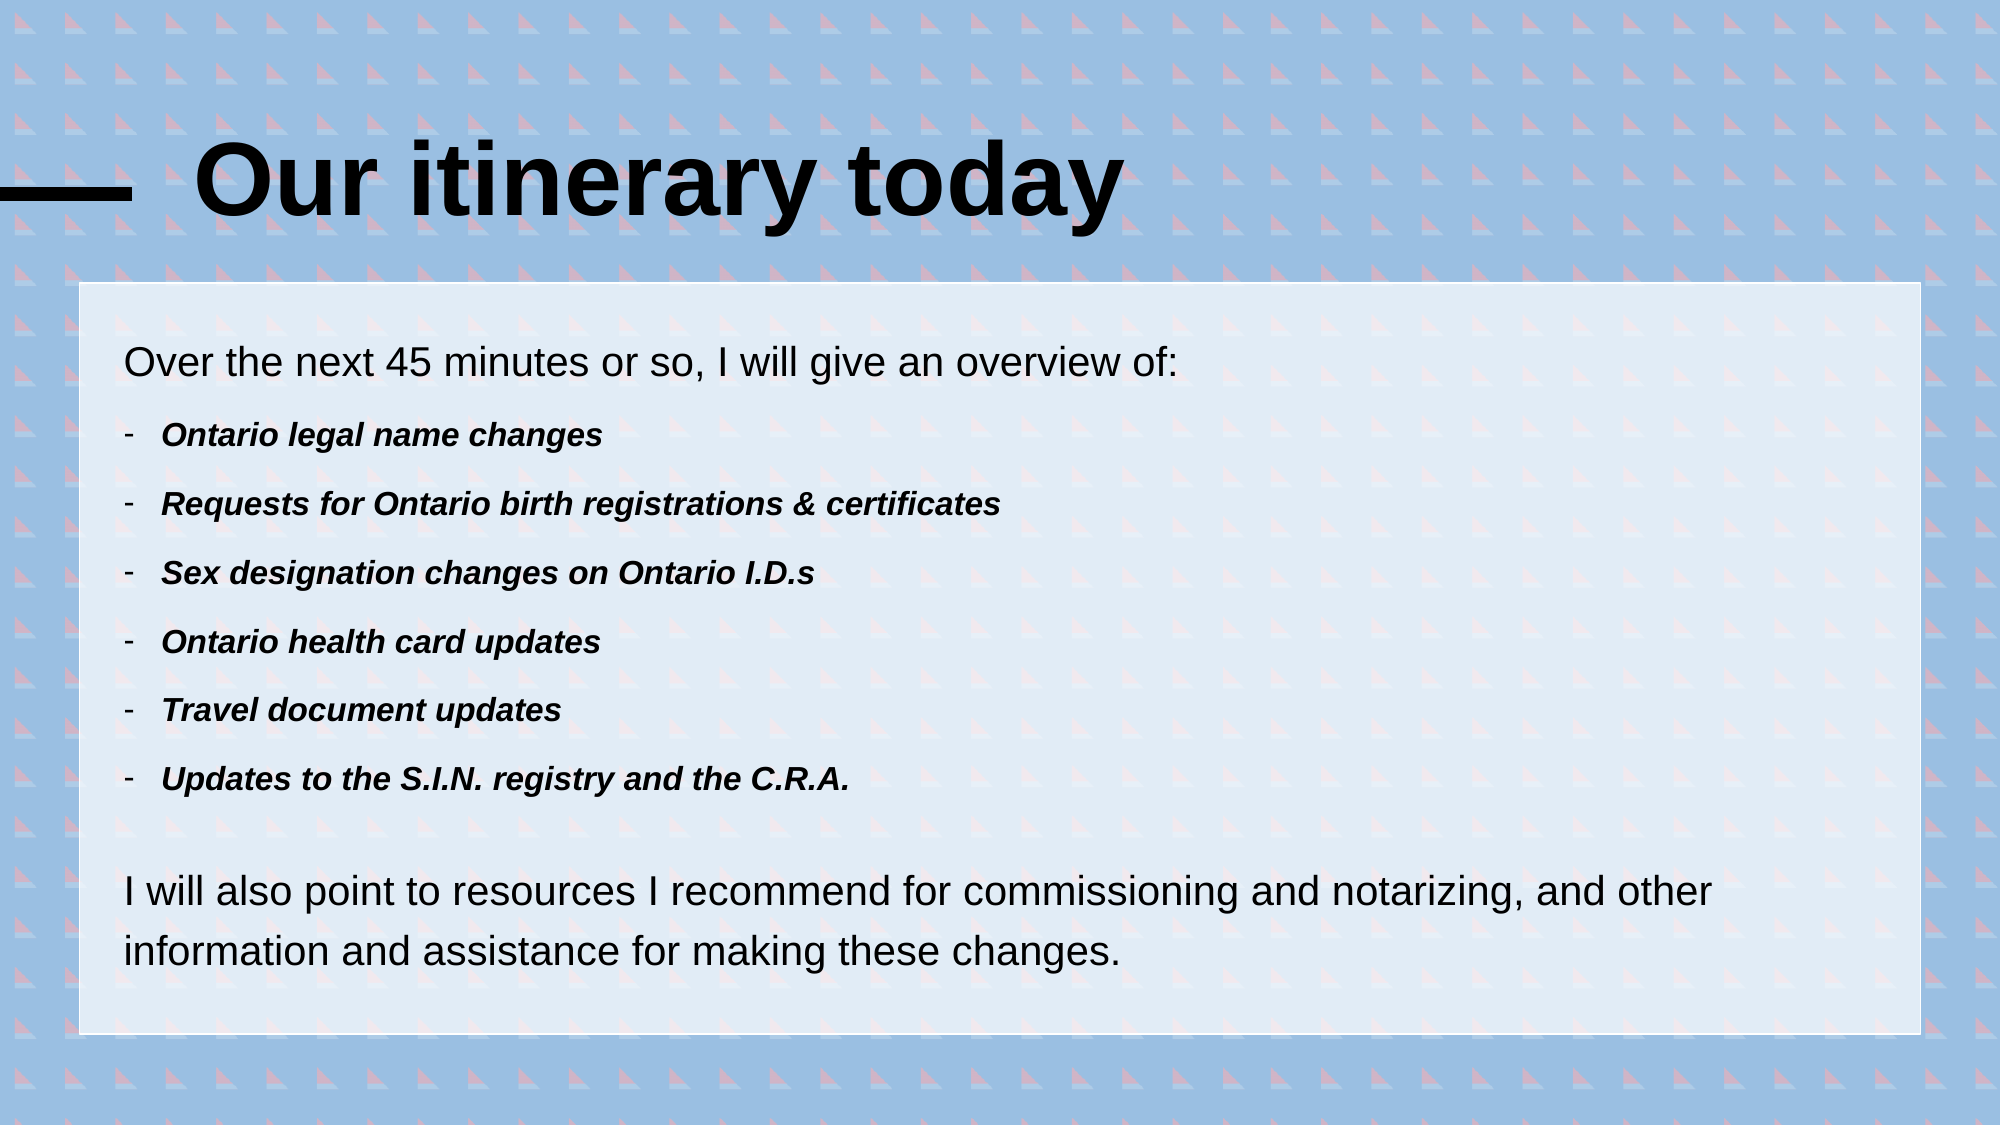

# Our itinerary today

Over the next 45 minutes or so, I will give an overview of:
Ontario legal name changes
Requests for Ontario birth registrations & certificates
Sex designation changes on Ontario I.D.s
Ontario health card updates
Travel document updates
Updates to the S.I.N. registry and the C.R.A.

I will also point to resources I recommend for commissioning and notarizing, and other information and assistance for making these changes.